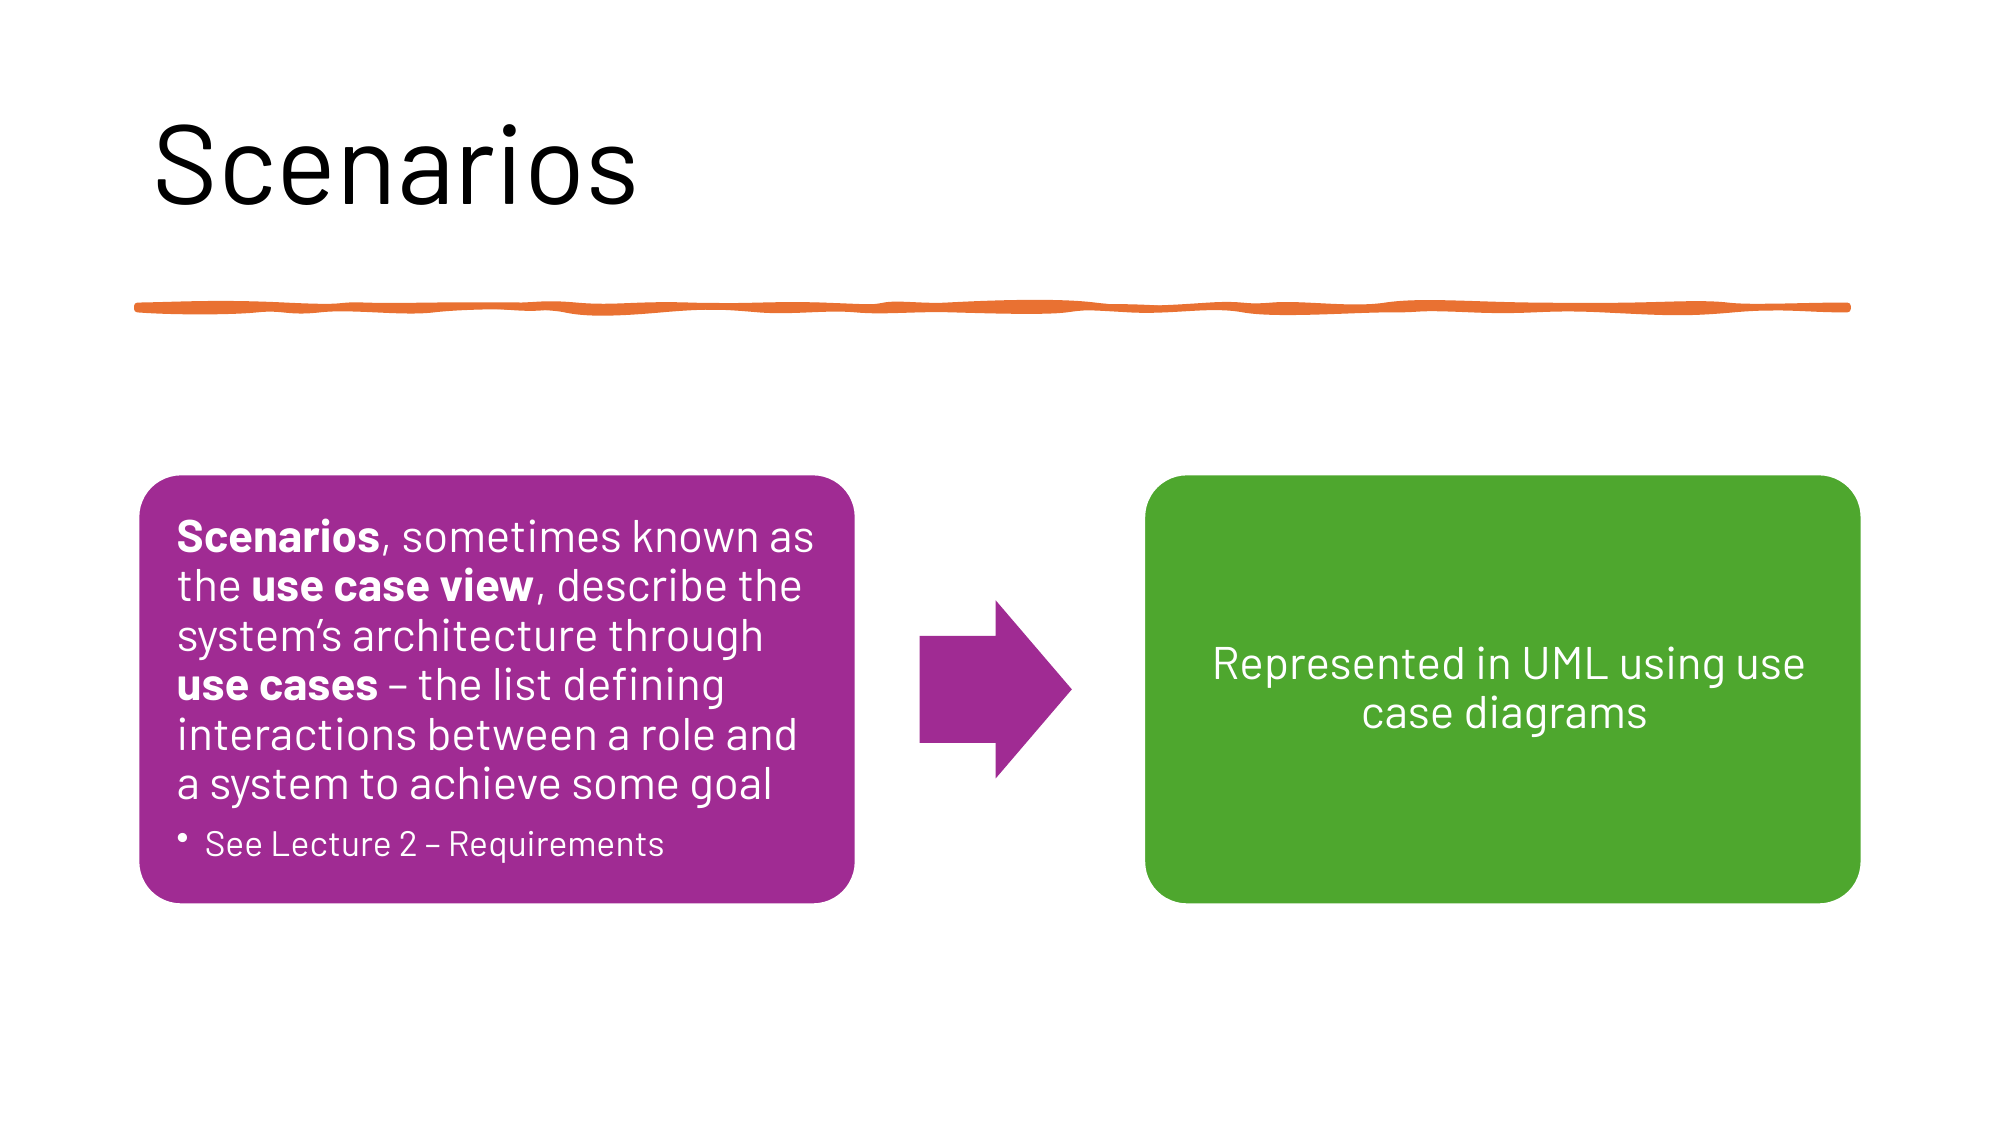

# Scenarios

Scenarios, sometimes known as the use case view, describe the system’s architecture through use cases – the list defining interactions between a role and a system to achieve some goal
See Lecture 2 – Requirements

Represented in UML using use case diagrams